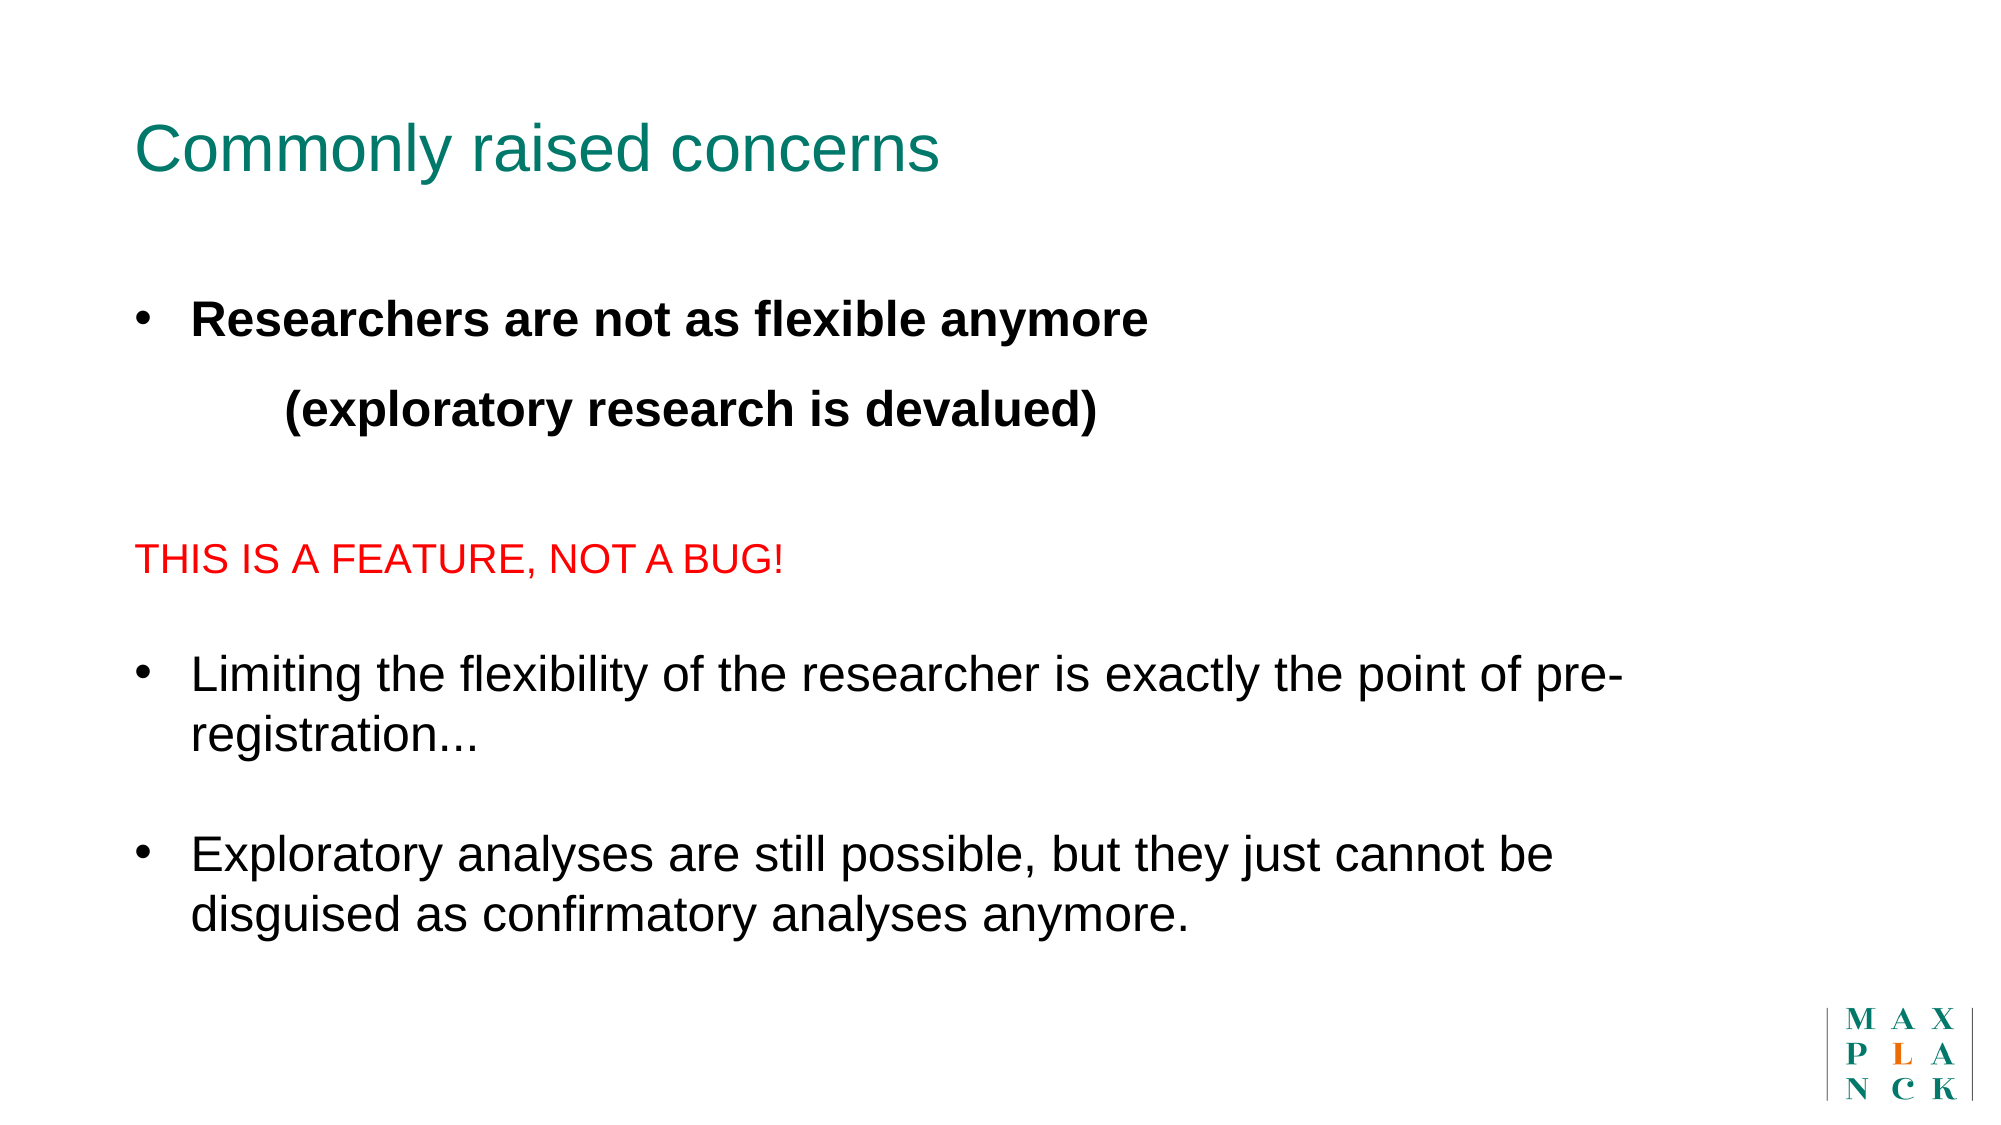

Commonly raised concerns
Researchers are not as flexible anymore
	(exploratory research is devalued)

THIS IS A FEATURE, NOT A BUG!

Limiting the flexibility of the researcher is exactly the point of pre-registration...

Exploratory analyses are still possible, but they just cannot be disguised as confirmatory analyses anymore.